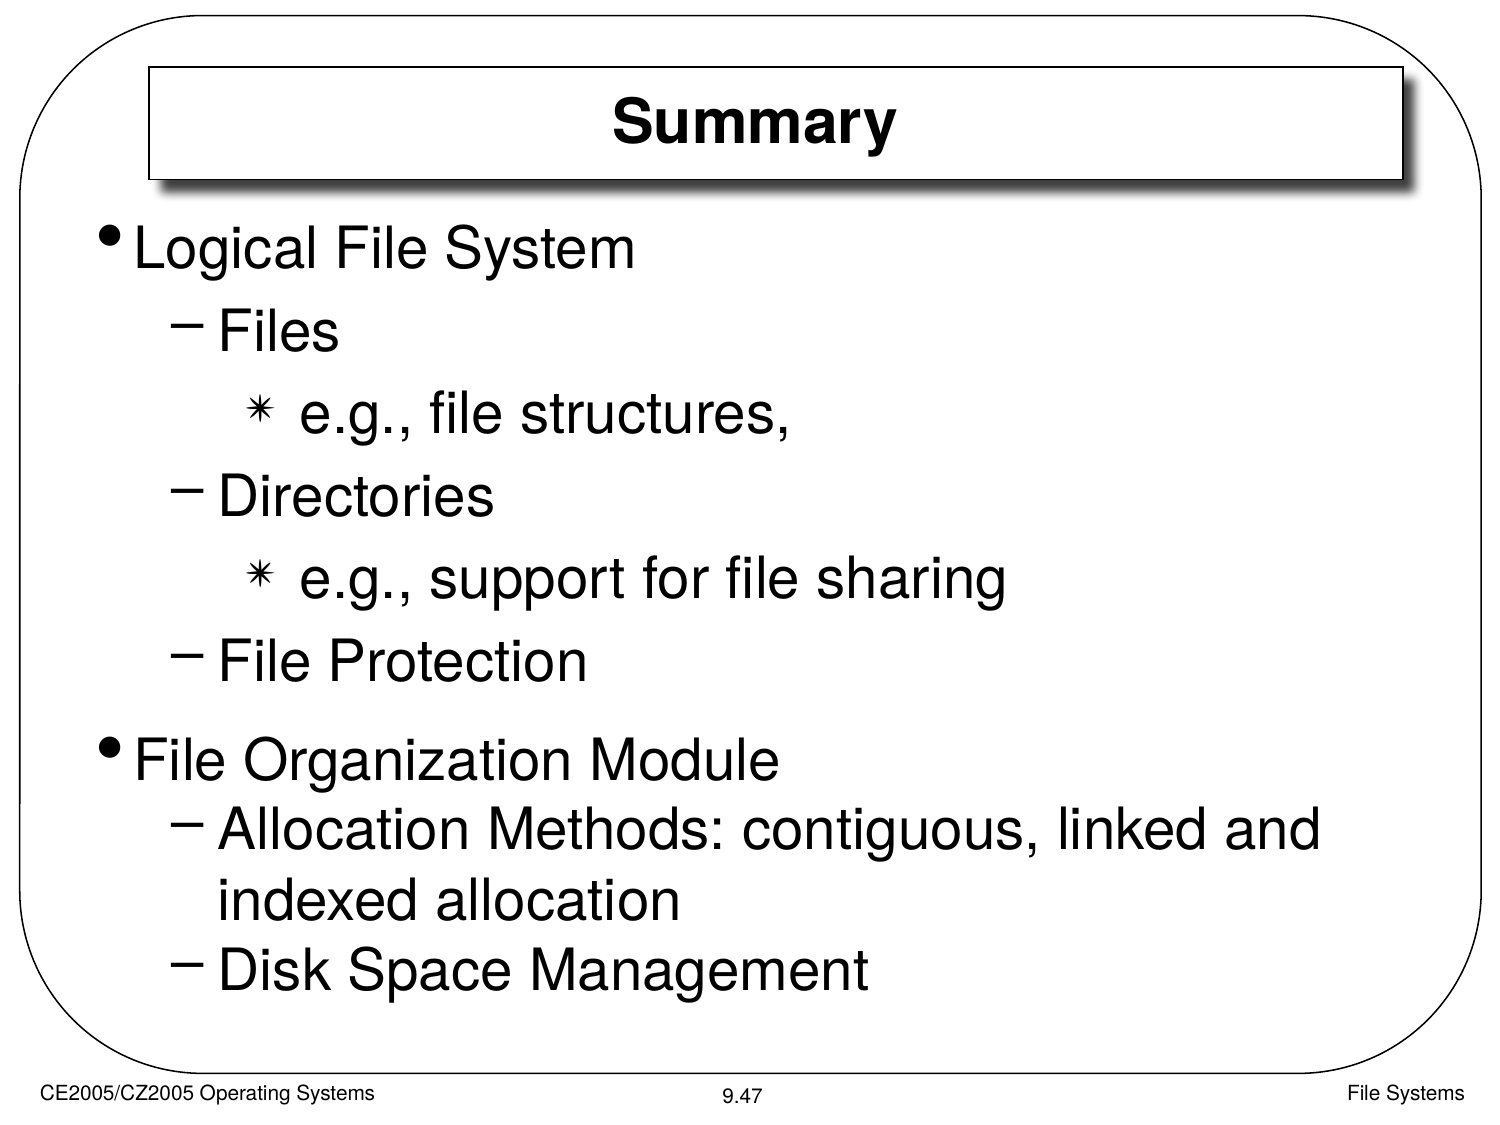

# Summary
Logical File System
Files
 e.g., file structures,
Directories
 e.g., support for file sharing
File Protection
File Organization Module
Allocation Methods: contiguous, linked and indexed allocation
Disk Space Management